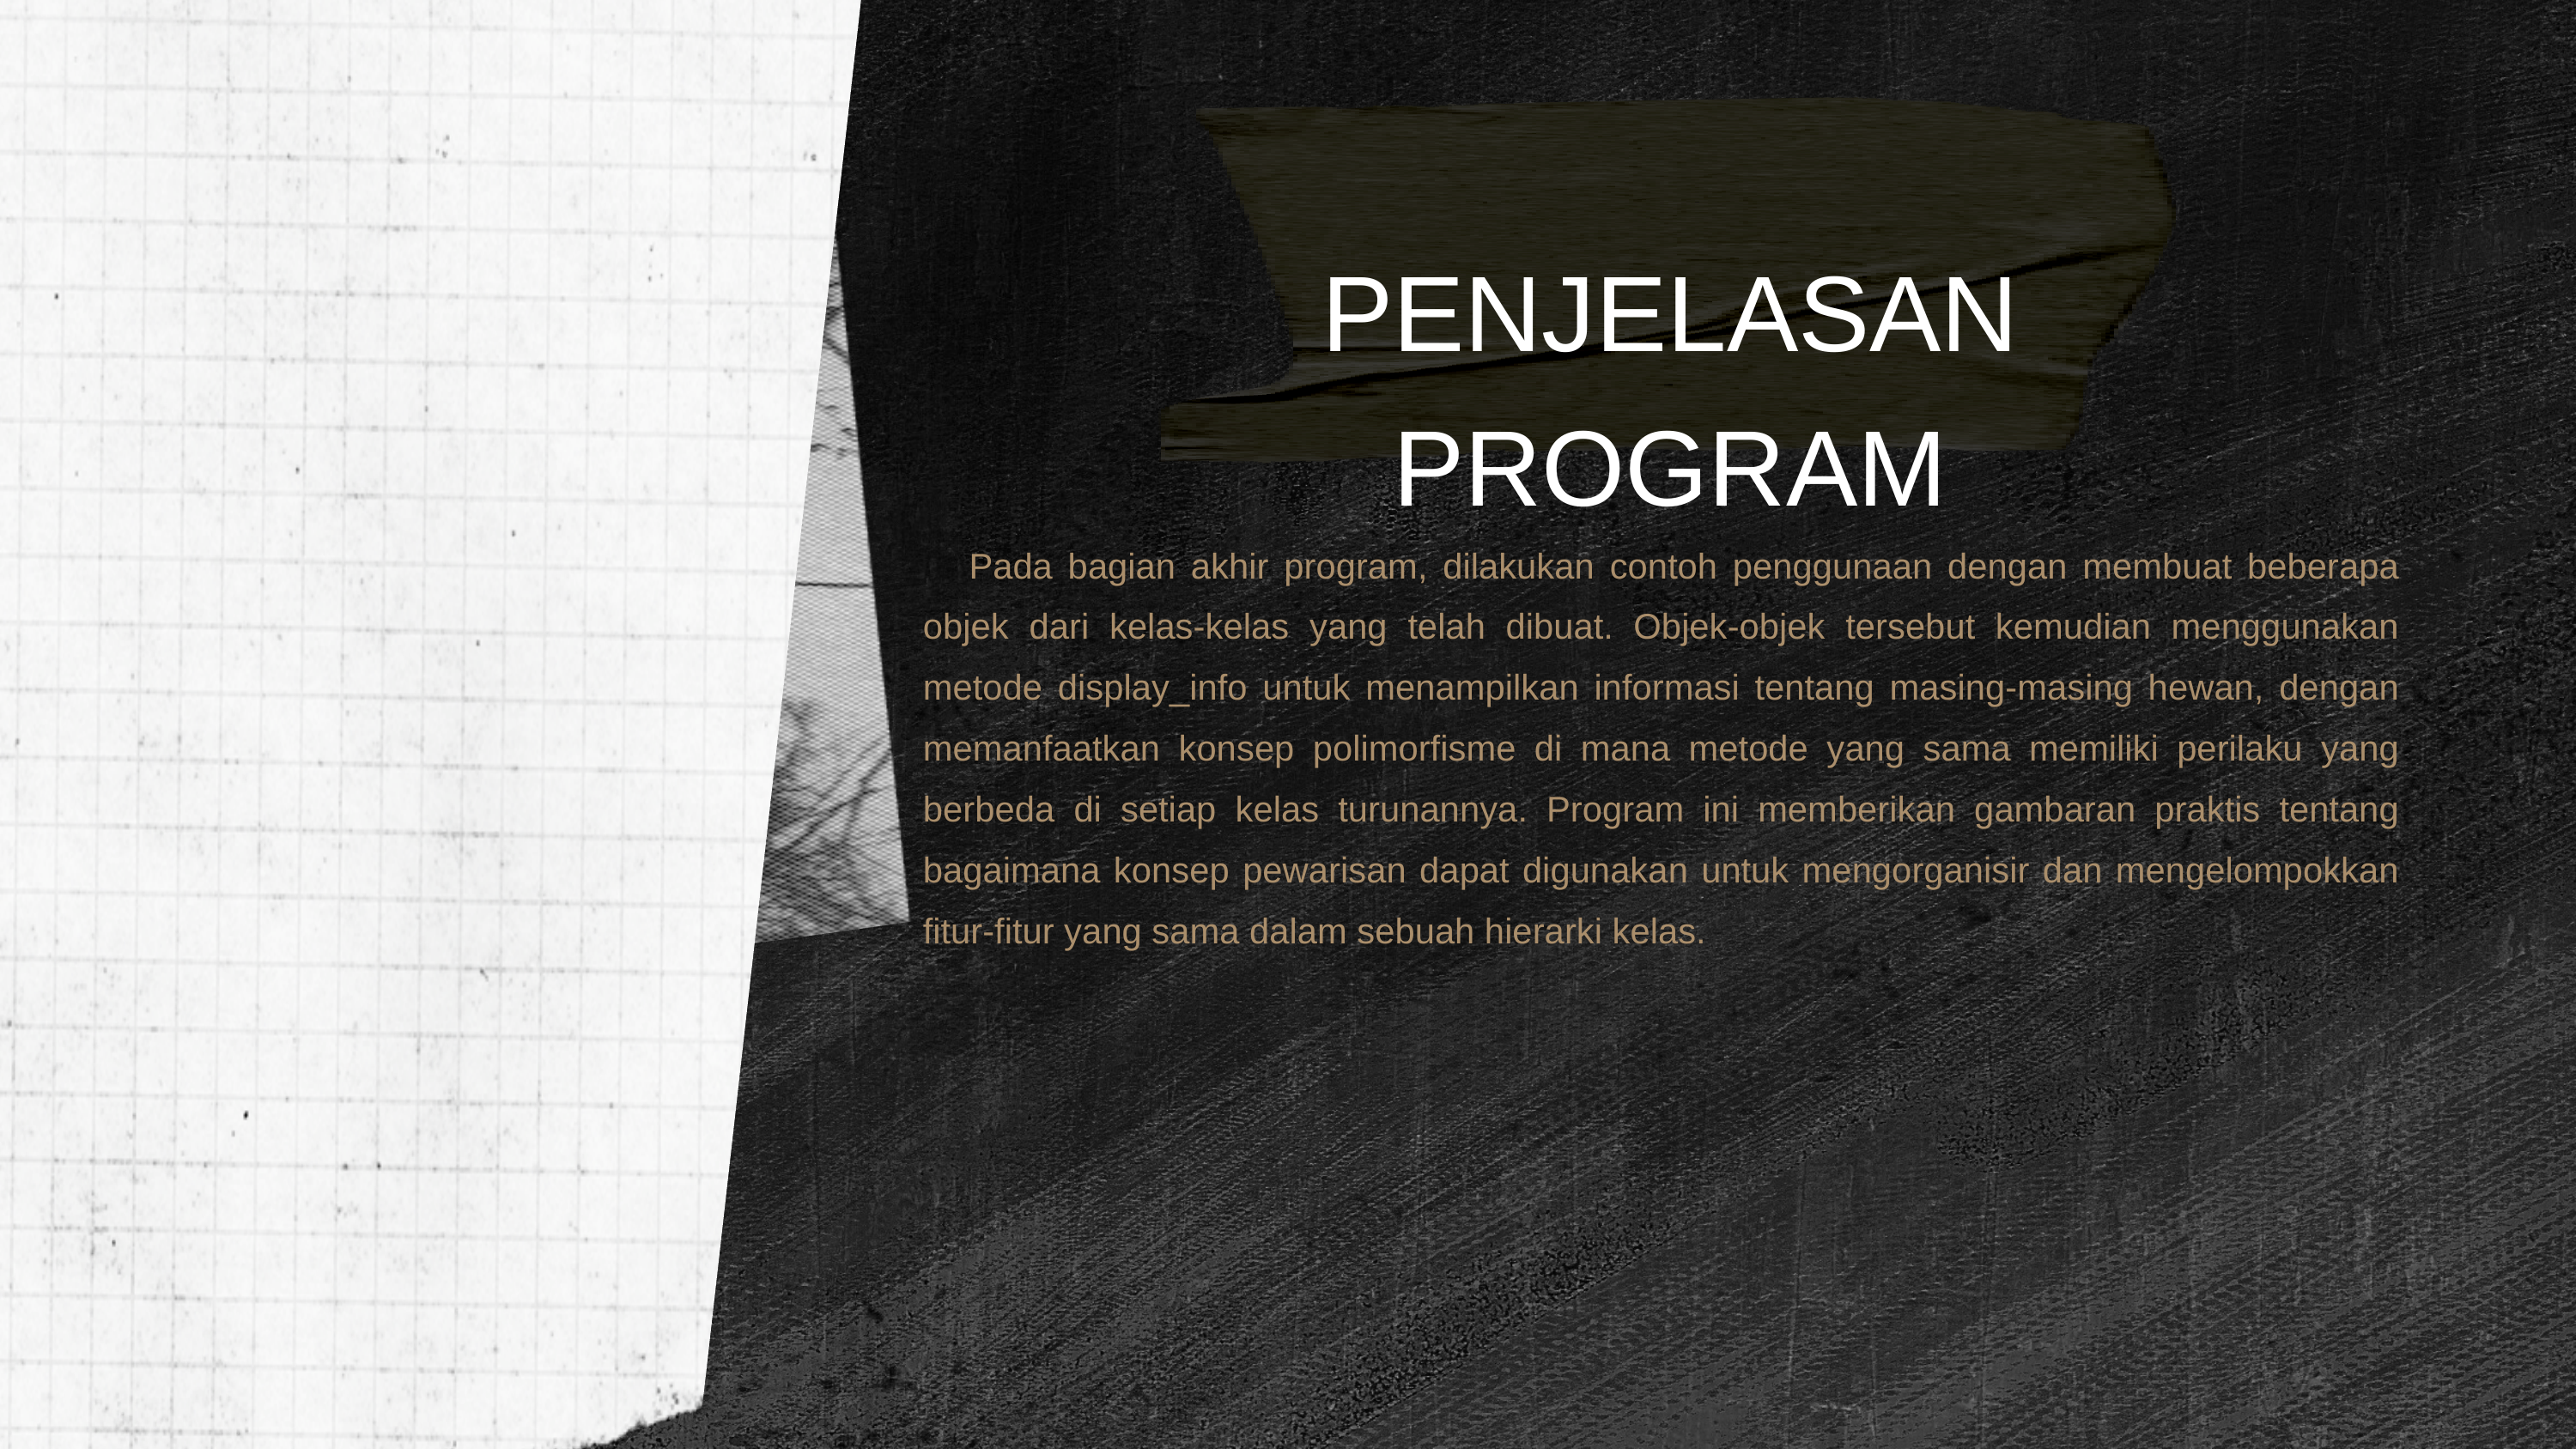

PENJELASAN PROGRAM

   Pada bagian akhir program, dilakukan contoh penggunaan dengan membuat beberapa objek dari kelas-kelas yang telah dibuat. Objek-objek tersebut kemudian menggunakan metode display_info untuk menampilkan informasi tentang masing-masing hewan, dengan memanfaatkan konsep polimorfisme di mana metode yang sama memiliki perilaku yang berbeda di setiap kelas turunannya. Program ini memberikan gambaran praktis tentang bagaimana konsep pewarisan dapat digunakan untuk mengorganisir dan mengelompokkan fitur-fitur yang sama dalam sebuah hierarki kelas.